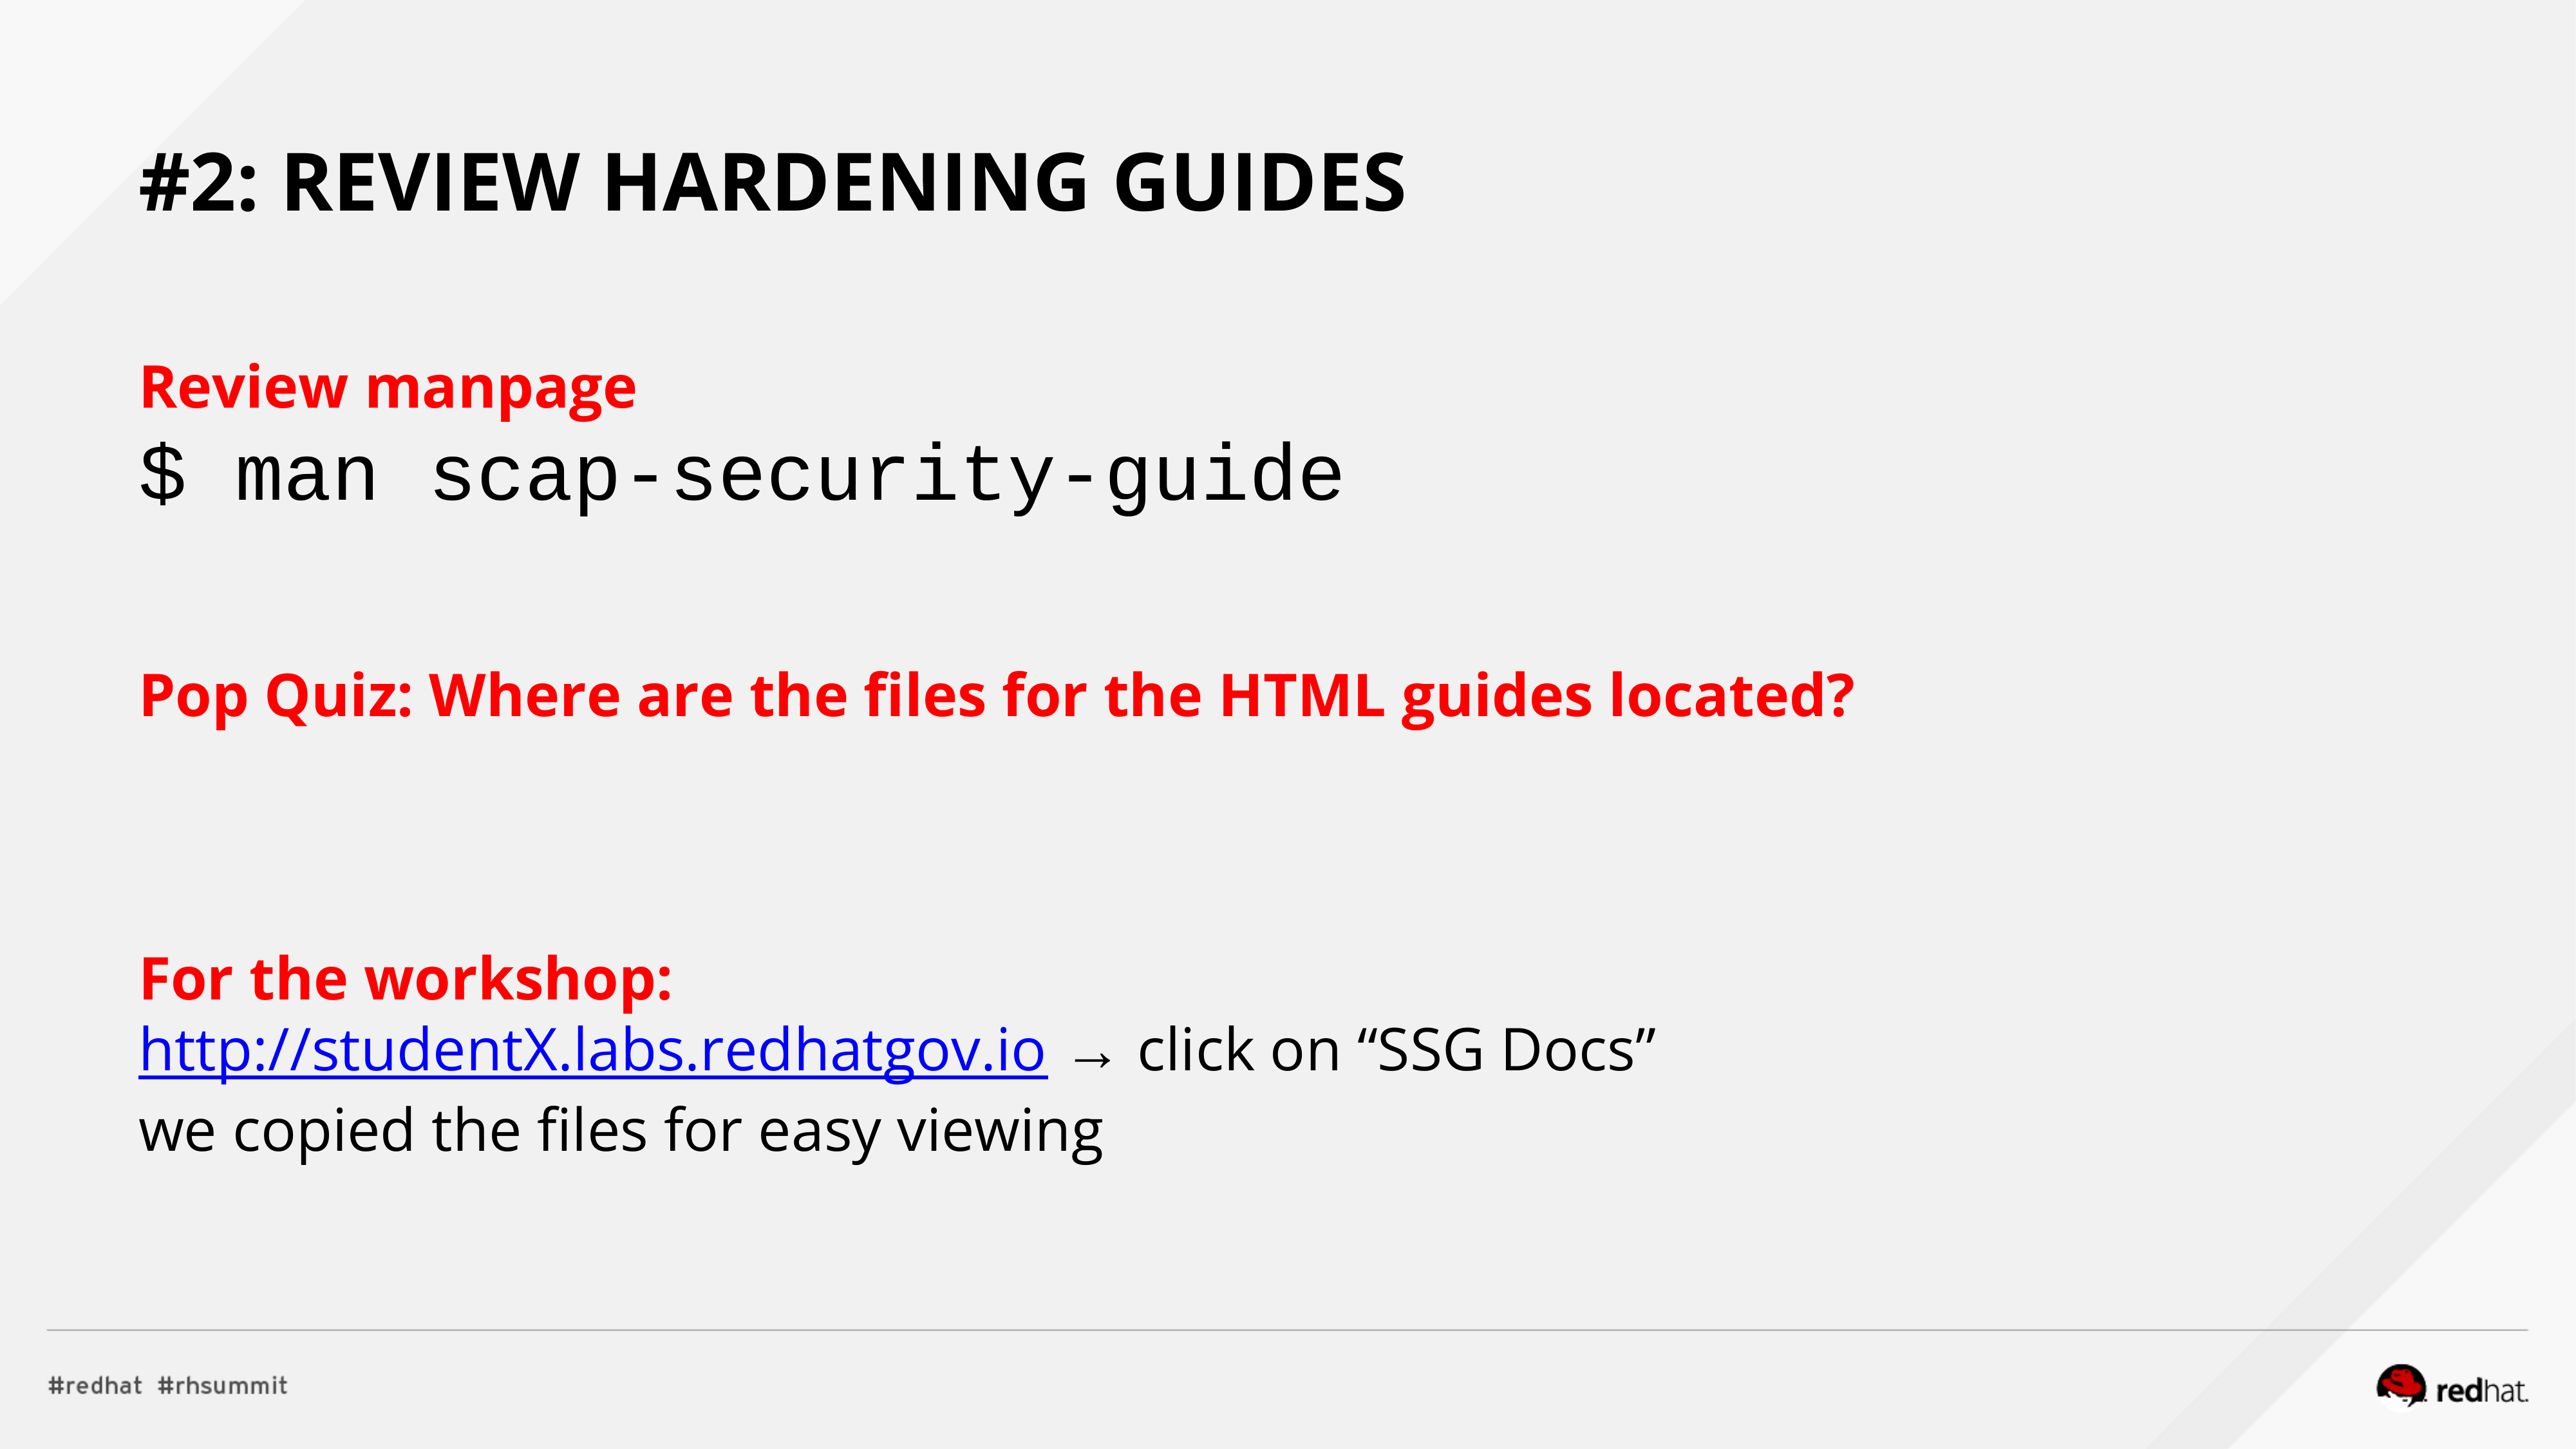

# #2: REVIEW HARDENING GUIDES
Review manpage
$ man scap-security-guide
Pop Quiz: Where are the files for the HTML guides located?
For the workshop:
http://studentX.labs.redhatgov.io → click on “SSG Docs”
we copied the files for easy viewing